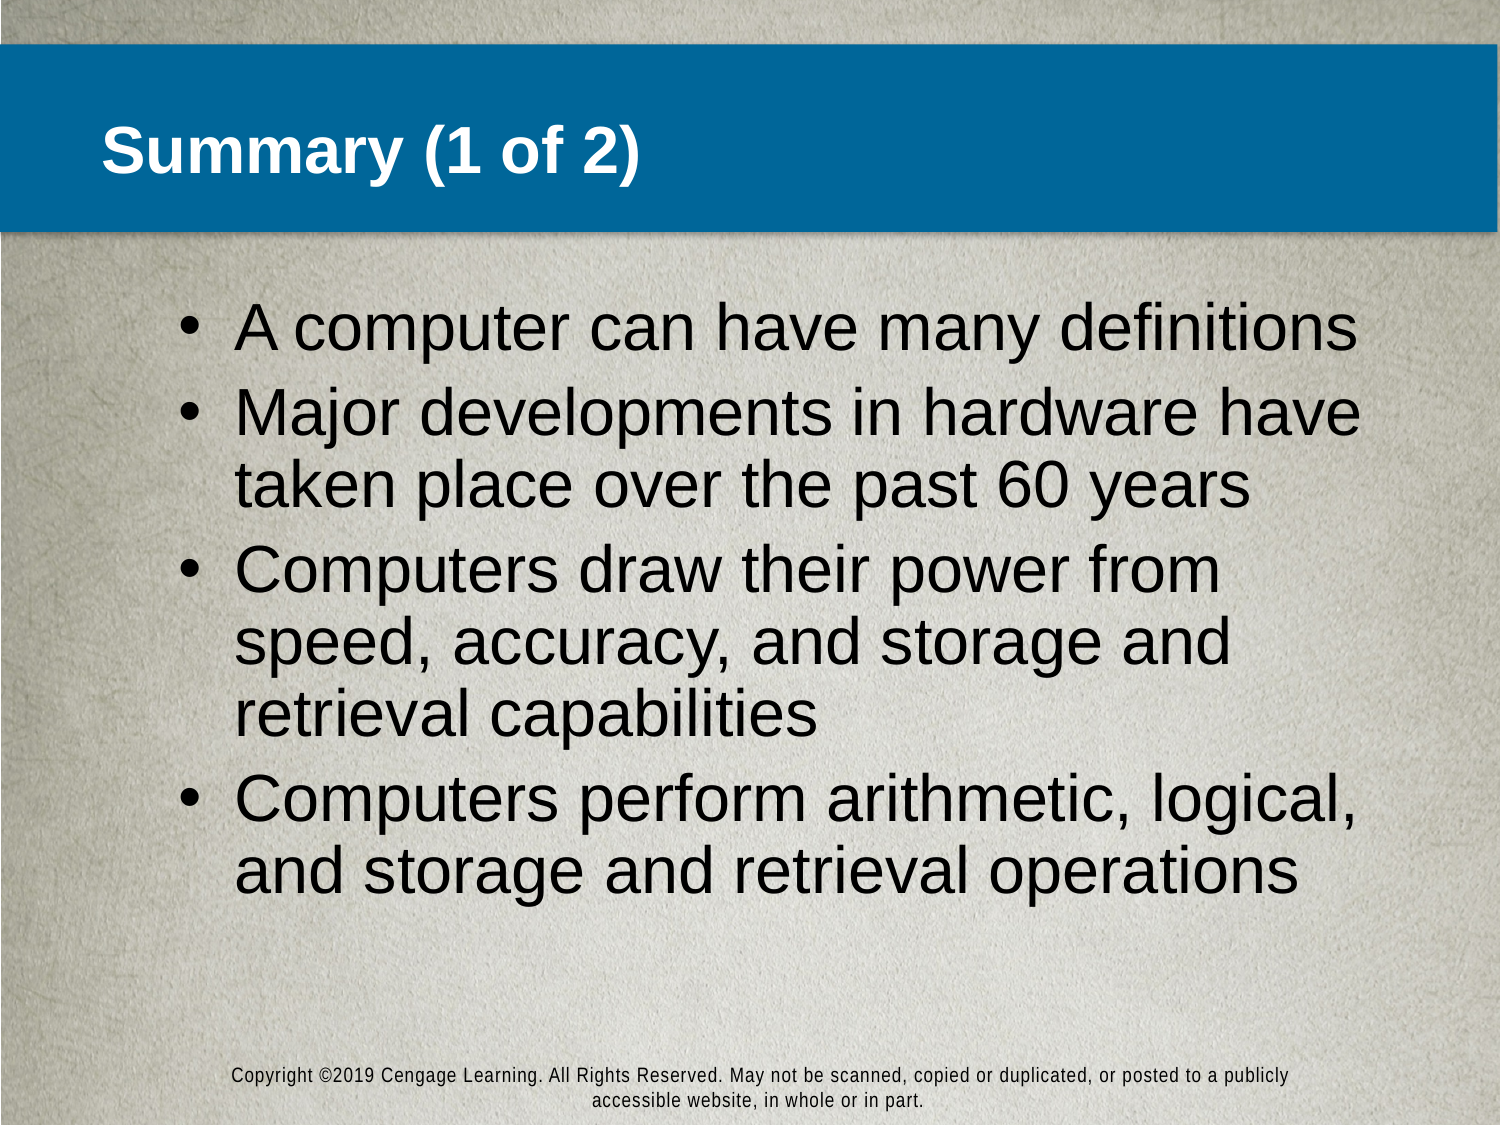

# Summary (1 of 2)
A computer can have many definitions
Major developments in hardware have taken place over the past 60 years
Computers draw their power from speed, accuracy, and storage and retrieval capabilities
Computers perform arithmetic, logical, and storage and retrieval operations